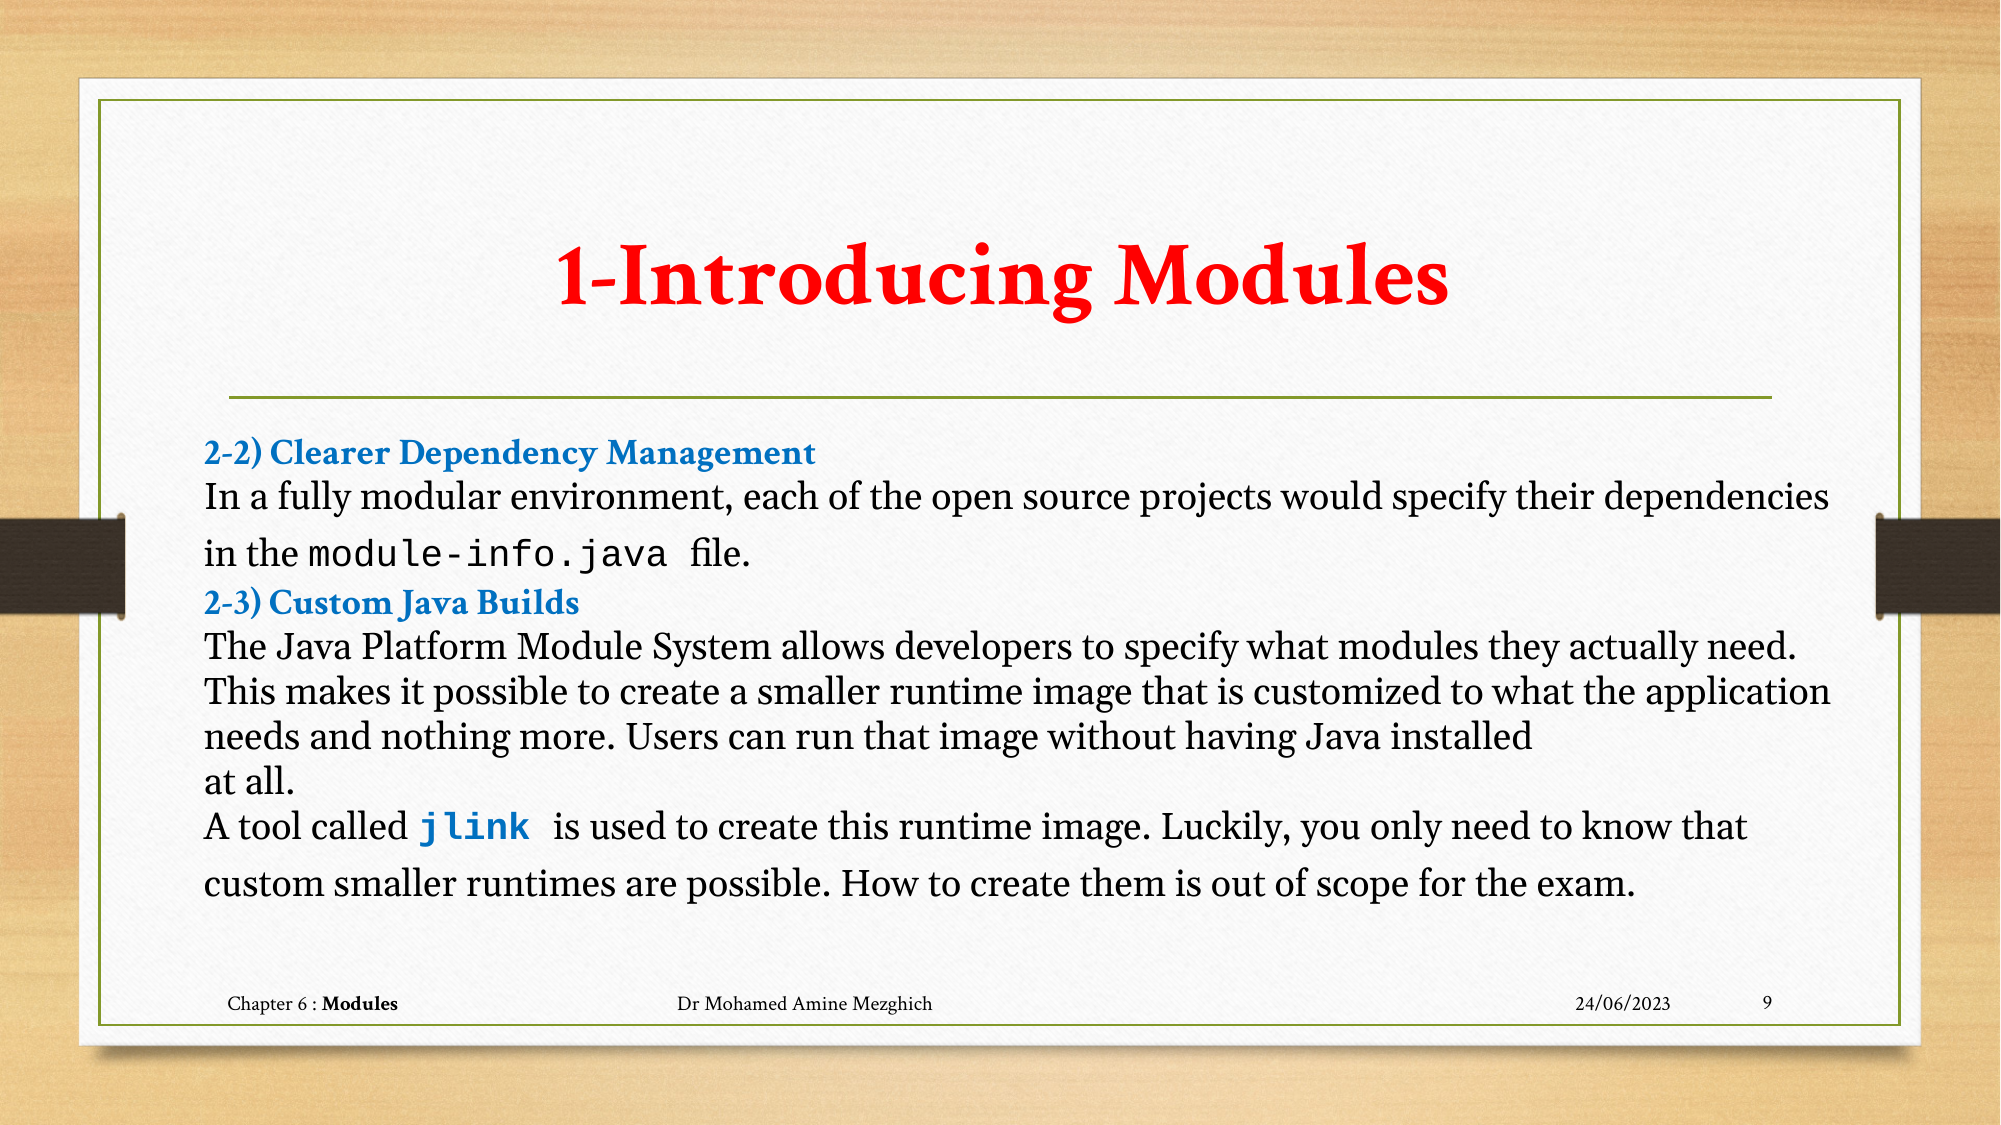

# 1-Introducing Modules
2-2) Clearer Dependency Management
In a fully modular environment, each of the open source projects would specify their dependencies in the module-info.java file.
2-3) Custom Java Builds
The Java Platform Module System allows developers to specify what modules they actually need. This makes it possible to create a smaller runtime image that is customized to what the application needs and nothing more. Users can run that image without having Java installed
at all.
A tool called jlink is used to create this runtime image. Luckily, you only need to know that custom smaller runtimes are possible. How to create them is out of scope for the exam.

Chapter 6 : Modules                                                            Dr Mohamed Amine Mezghich
24/06/2023
9